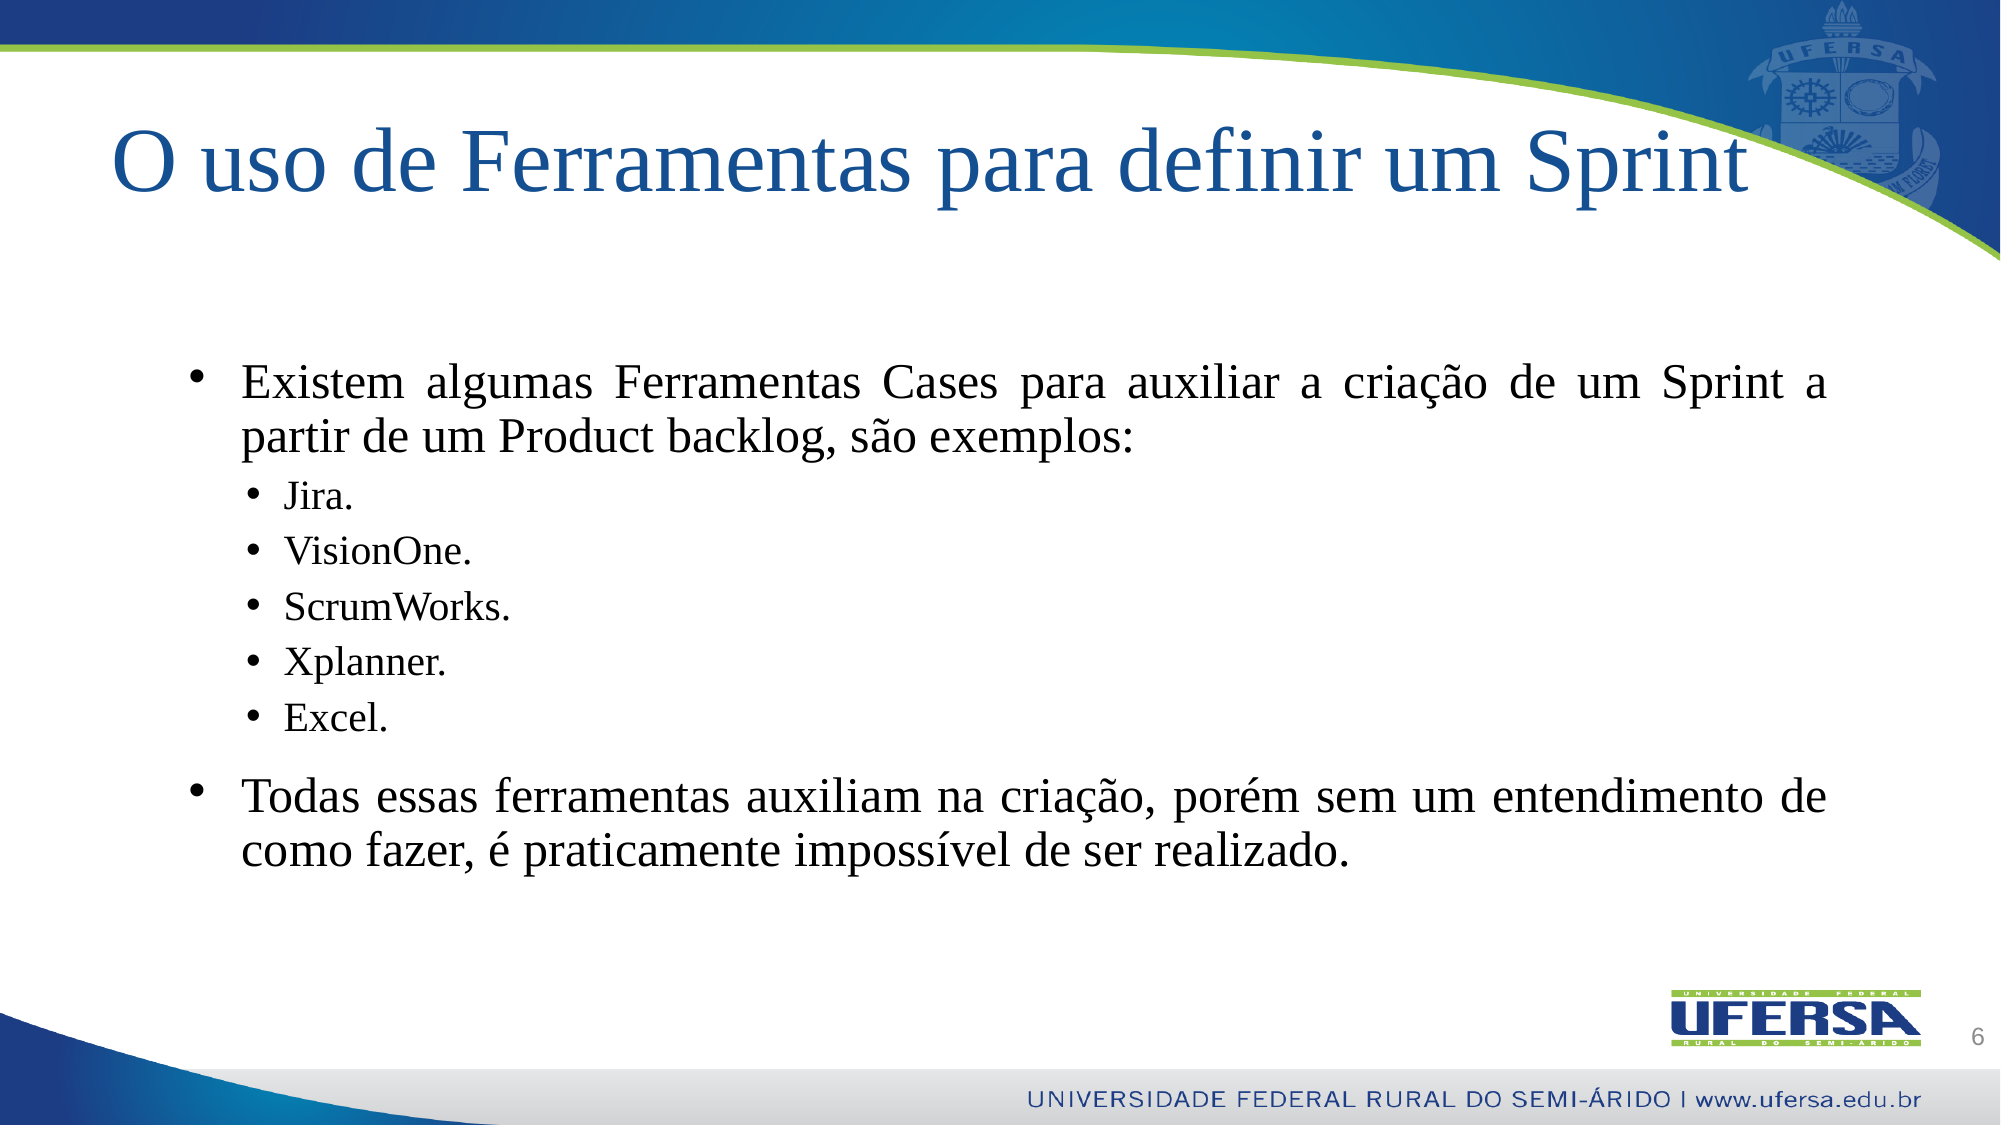

# O uso de Ferramentas para definir um Sprint
Existem algumas Ferramentas Cases para auxiliar a criação de um Sprint a partir de um Product backlog, são exemplos:
Jira.
VisionOne.
ScrumWorks.
Xplanner.
Excel.
Todas essas ferramentas auxiliam na criação, porém sem um entendimento de como fazer, é praticamente impossível de ser realizado.
6